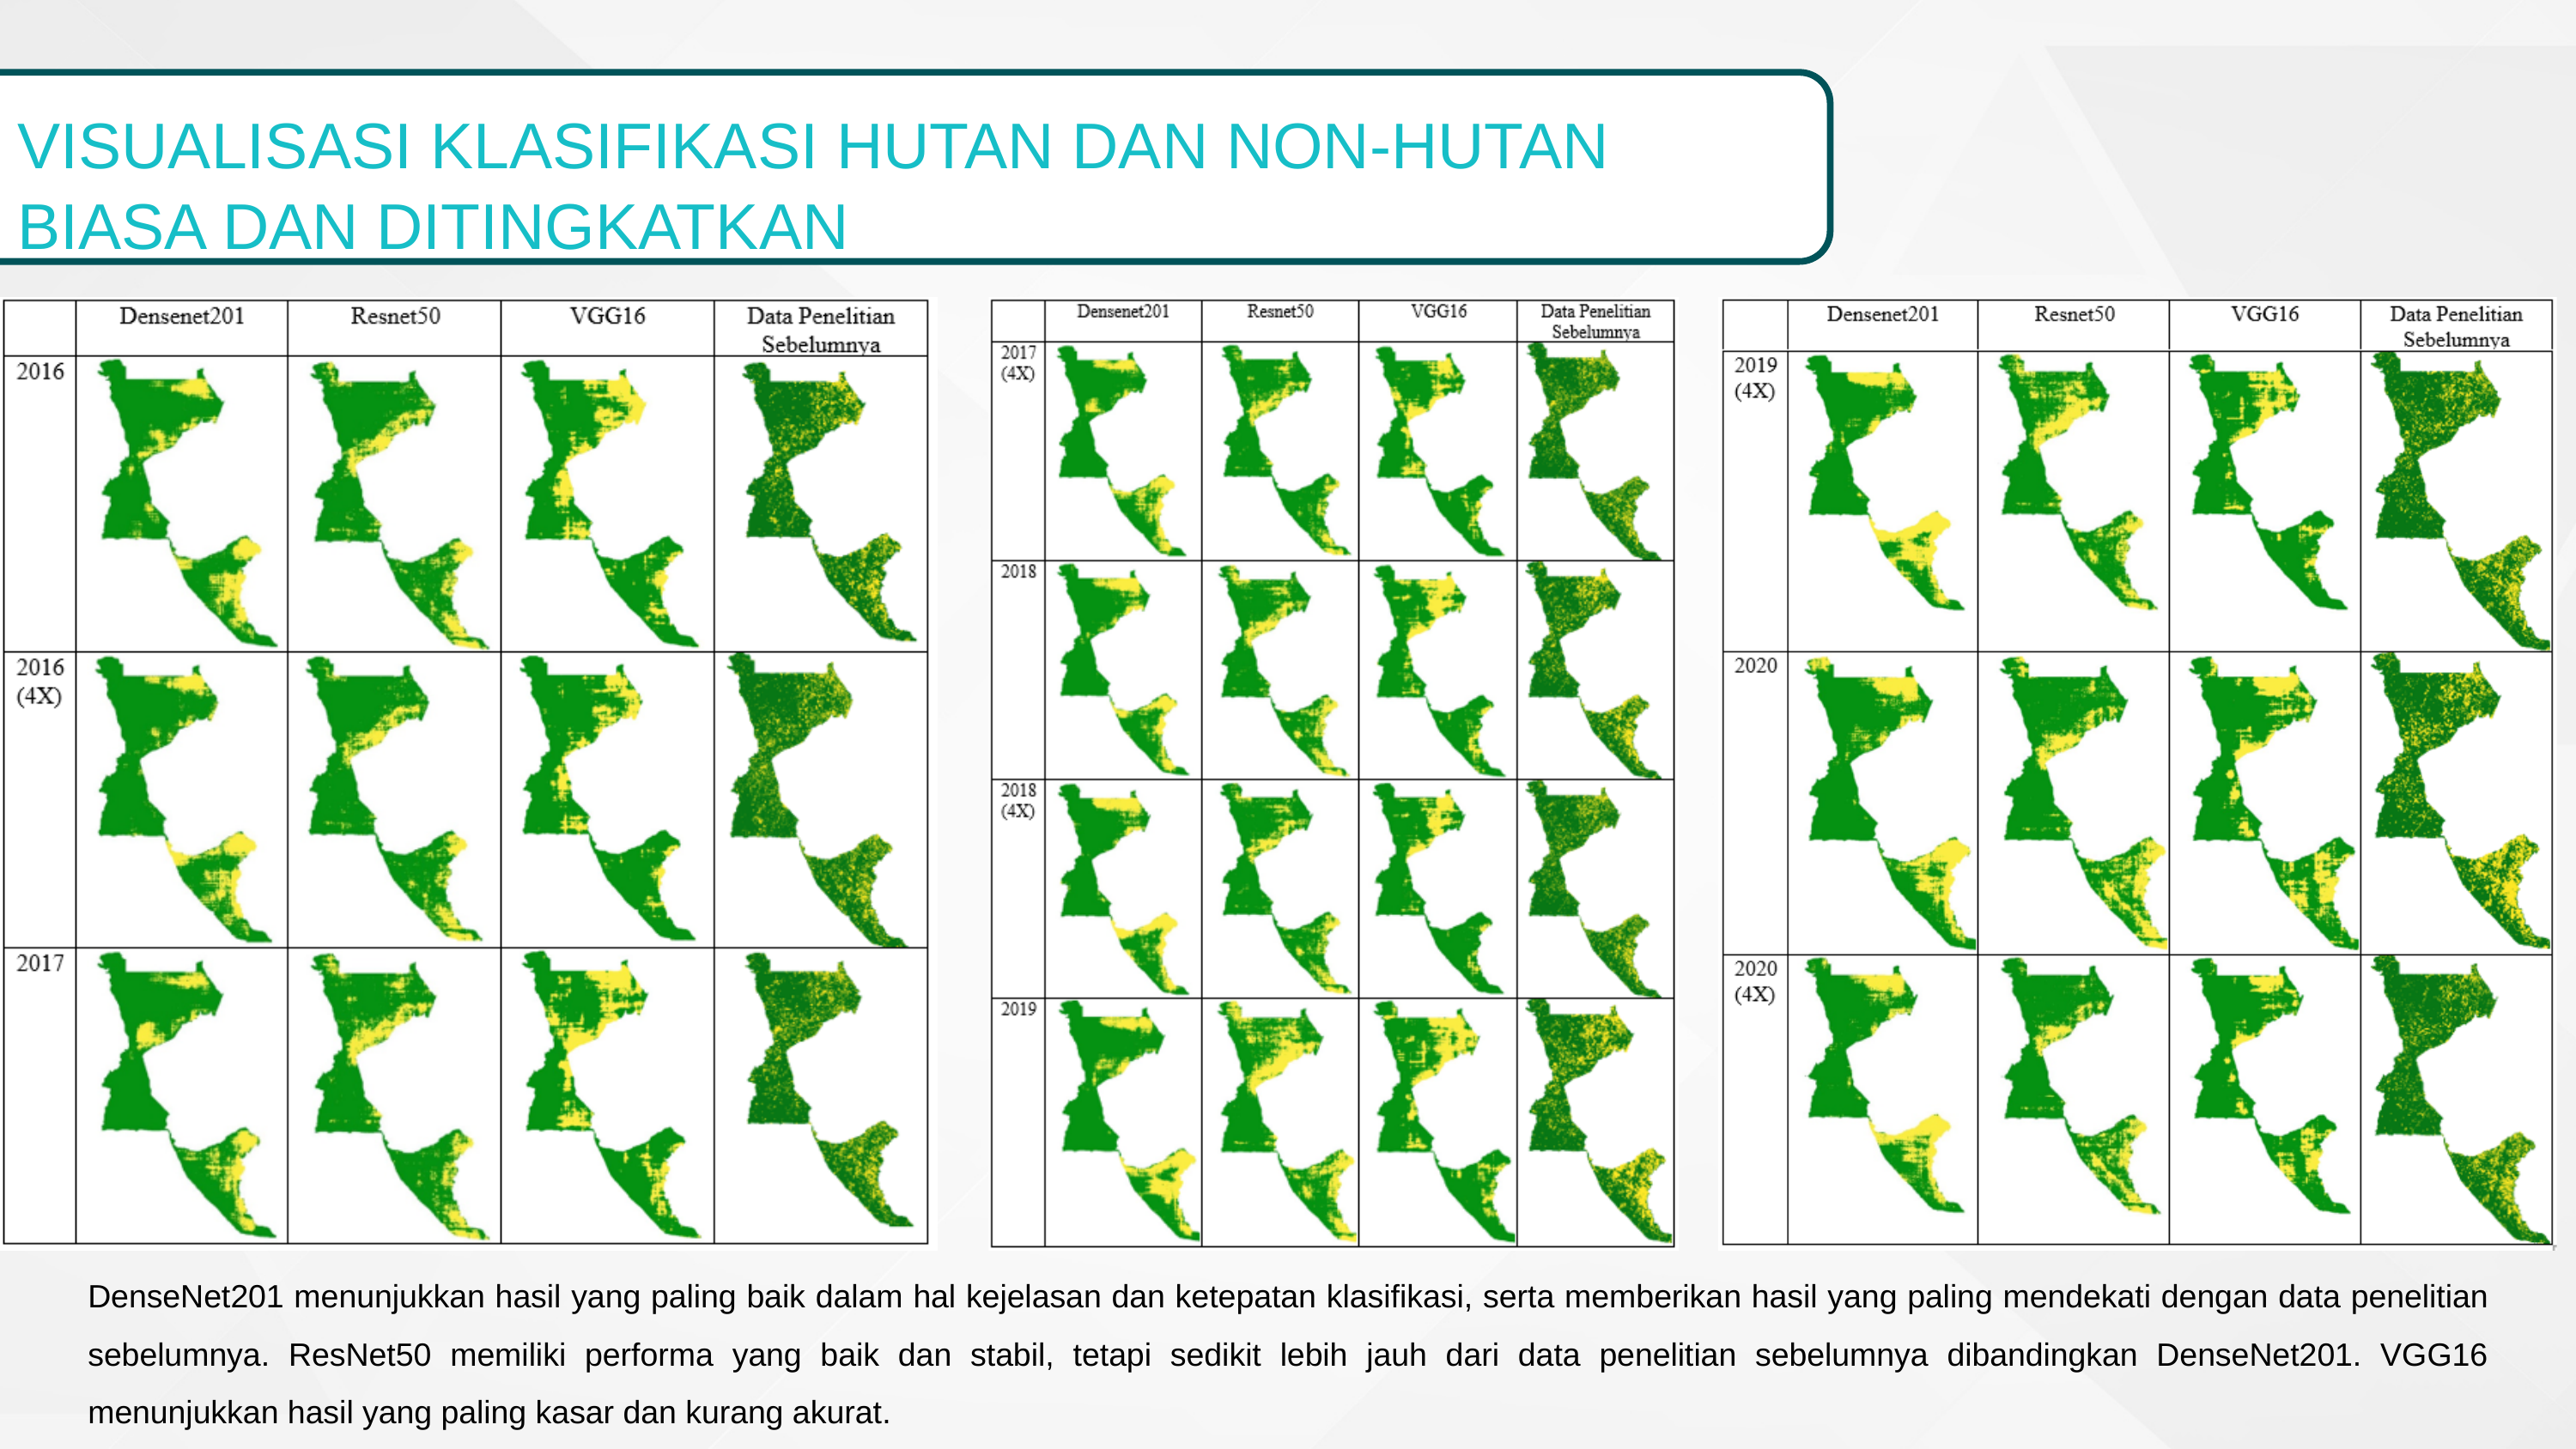

VISUALISASI KLASIFIKASI HUTAN DAN NON-HUTAN BIASA DAN DITINGKATKAN

DenseNet201 menunjukkan hasil yang paling baik dalam hal kejelasan dan ketepatan klasifikasi, serta memberikan hasil yang paling mendekati dengan data penelitian sebelumnya. ResNet50 memiliki performa yang baik dan stabil, tetapi sedikit lebih jauh dari data penelitian sebelumnya dibandingkan DenseNet201. VGG16 menunjukkan hasil yang paling kasar dan kurang akurat.